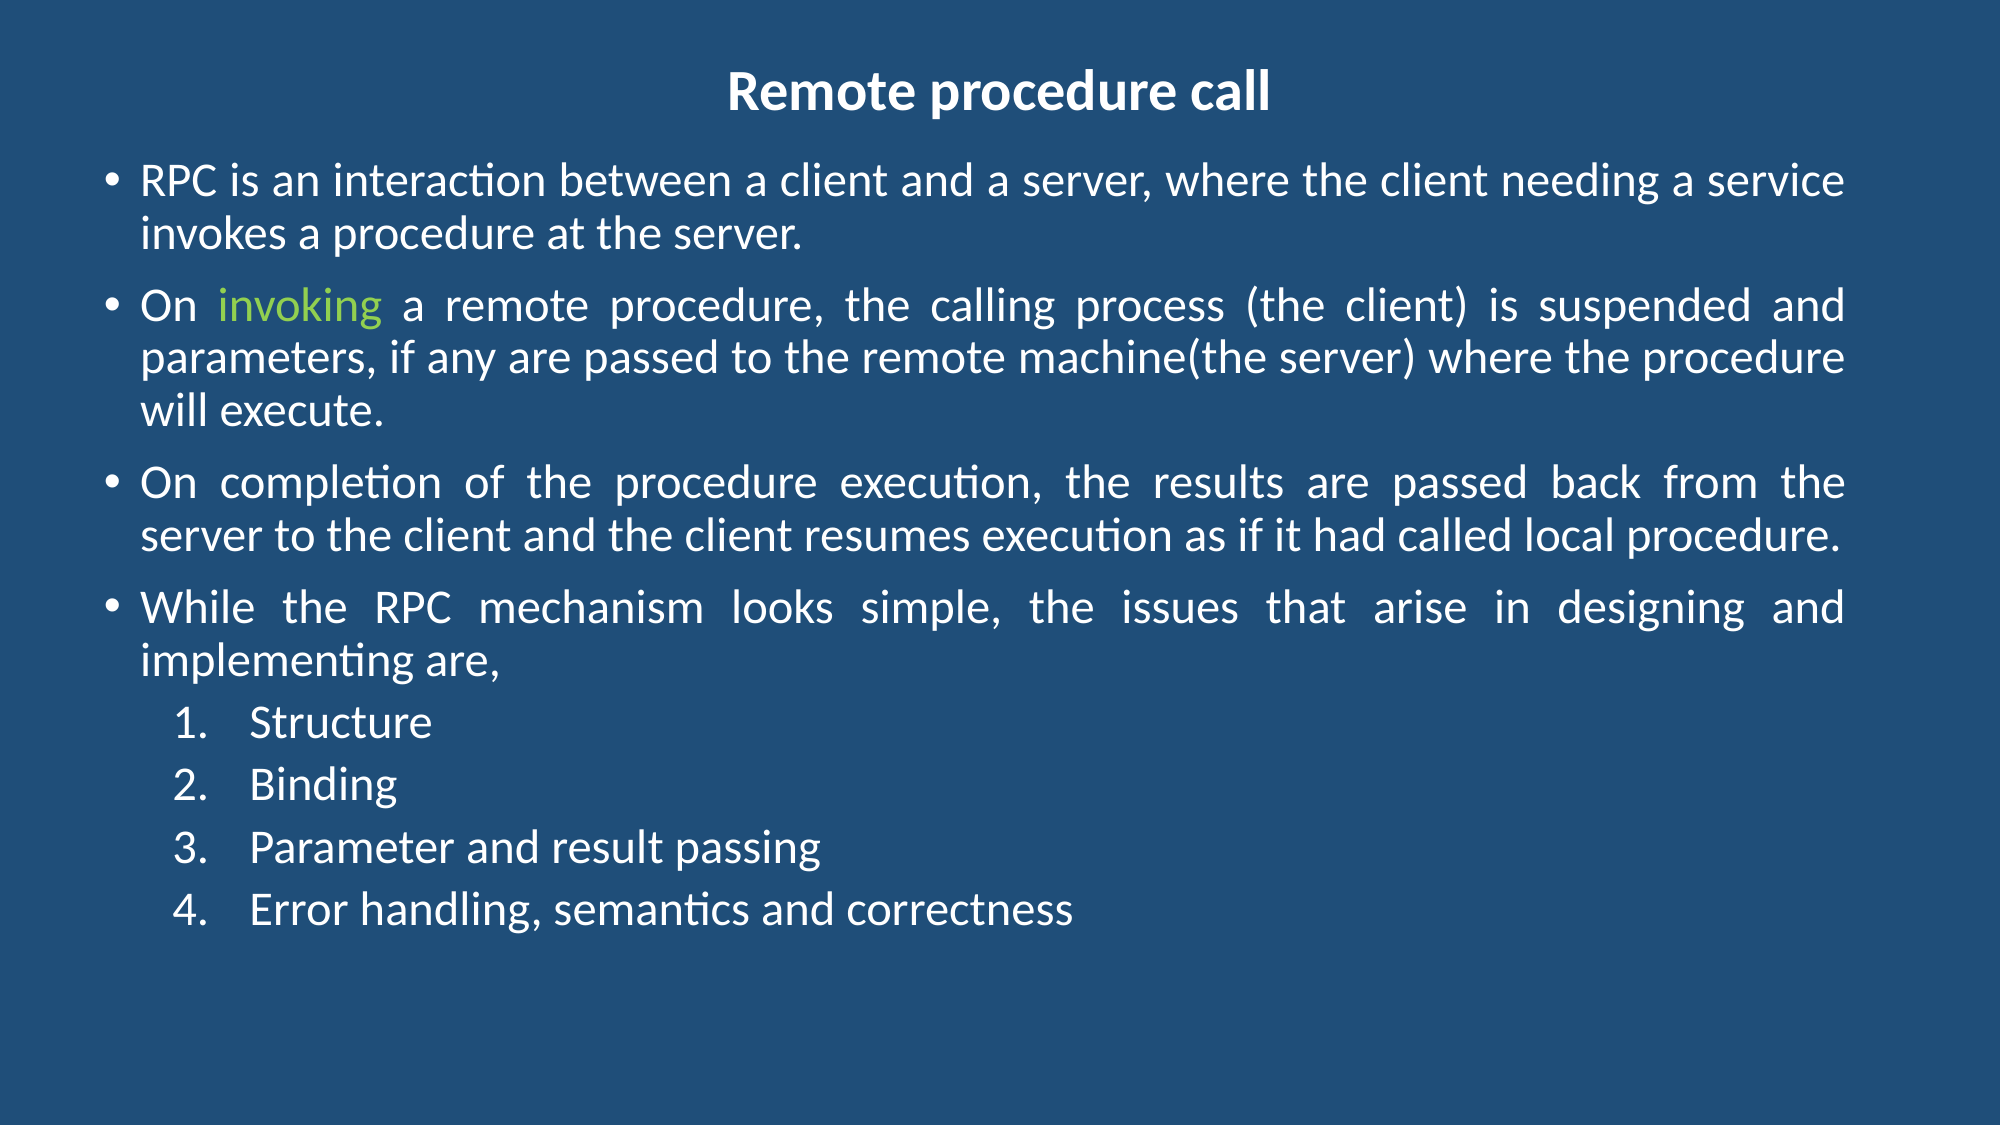

# Remote procedure call
RPC is an interaction between a client and a server, where the client needing a service invokes a procedure at the server.
On invoking a remote procedure, the calling process (the client) is suspended and parameters, if any are passed to the remote machine(the server) where the procedure will execute.
On completion of the procedure execution, the results are passed back from the server to the client and the client resumes execution as if it had called local procedure.
While the RPC mechanism looks simple, the issues that arise in designing and implementing are,
Structure
Binding
Parameter and result passing
Error handling, semantics and correctness